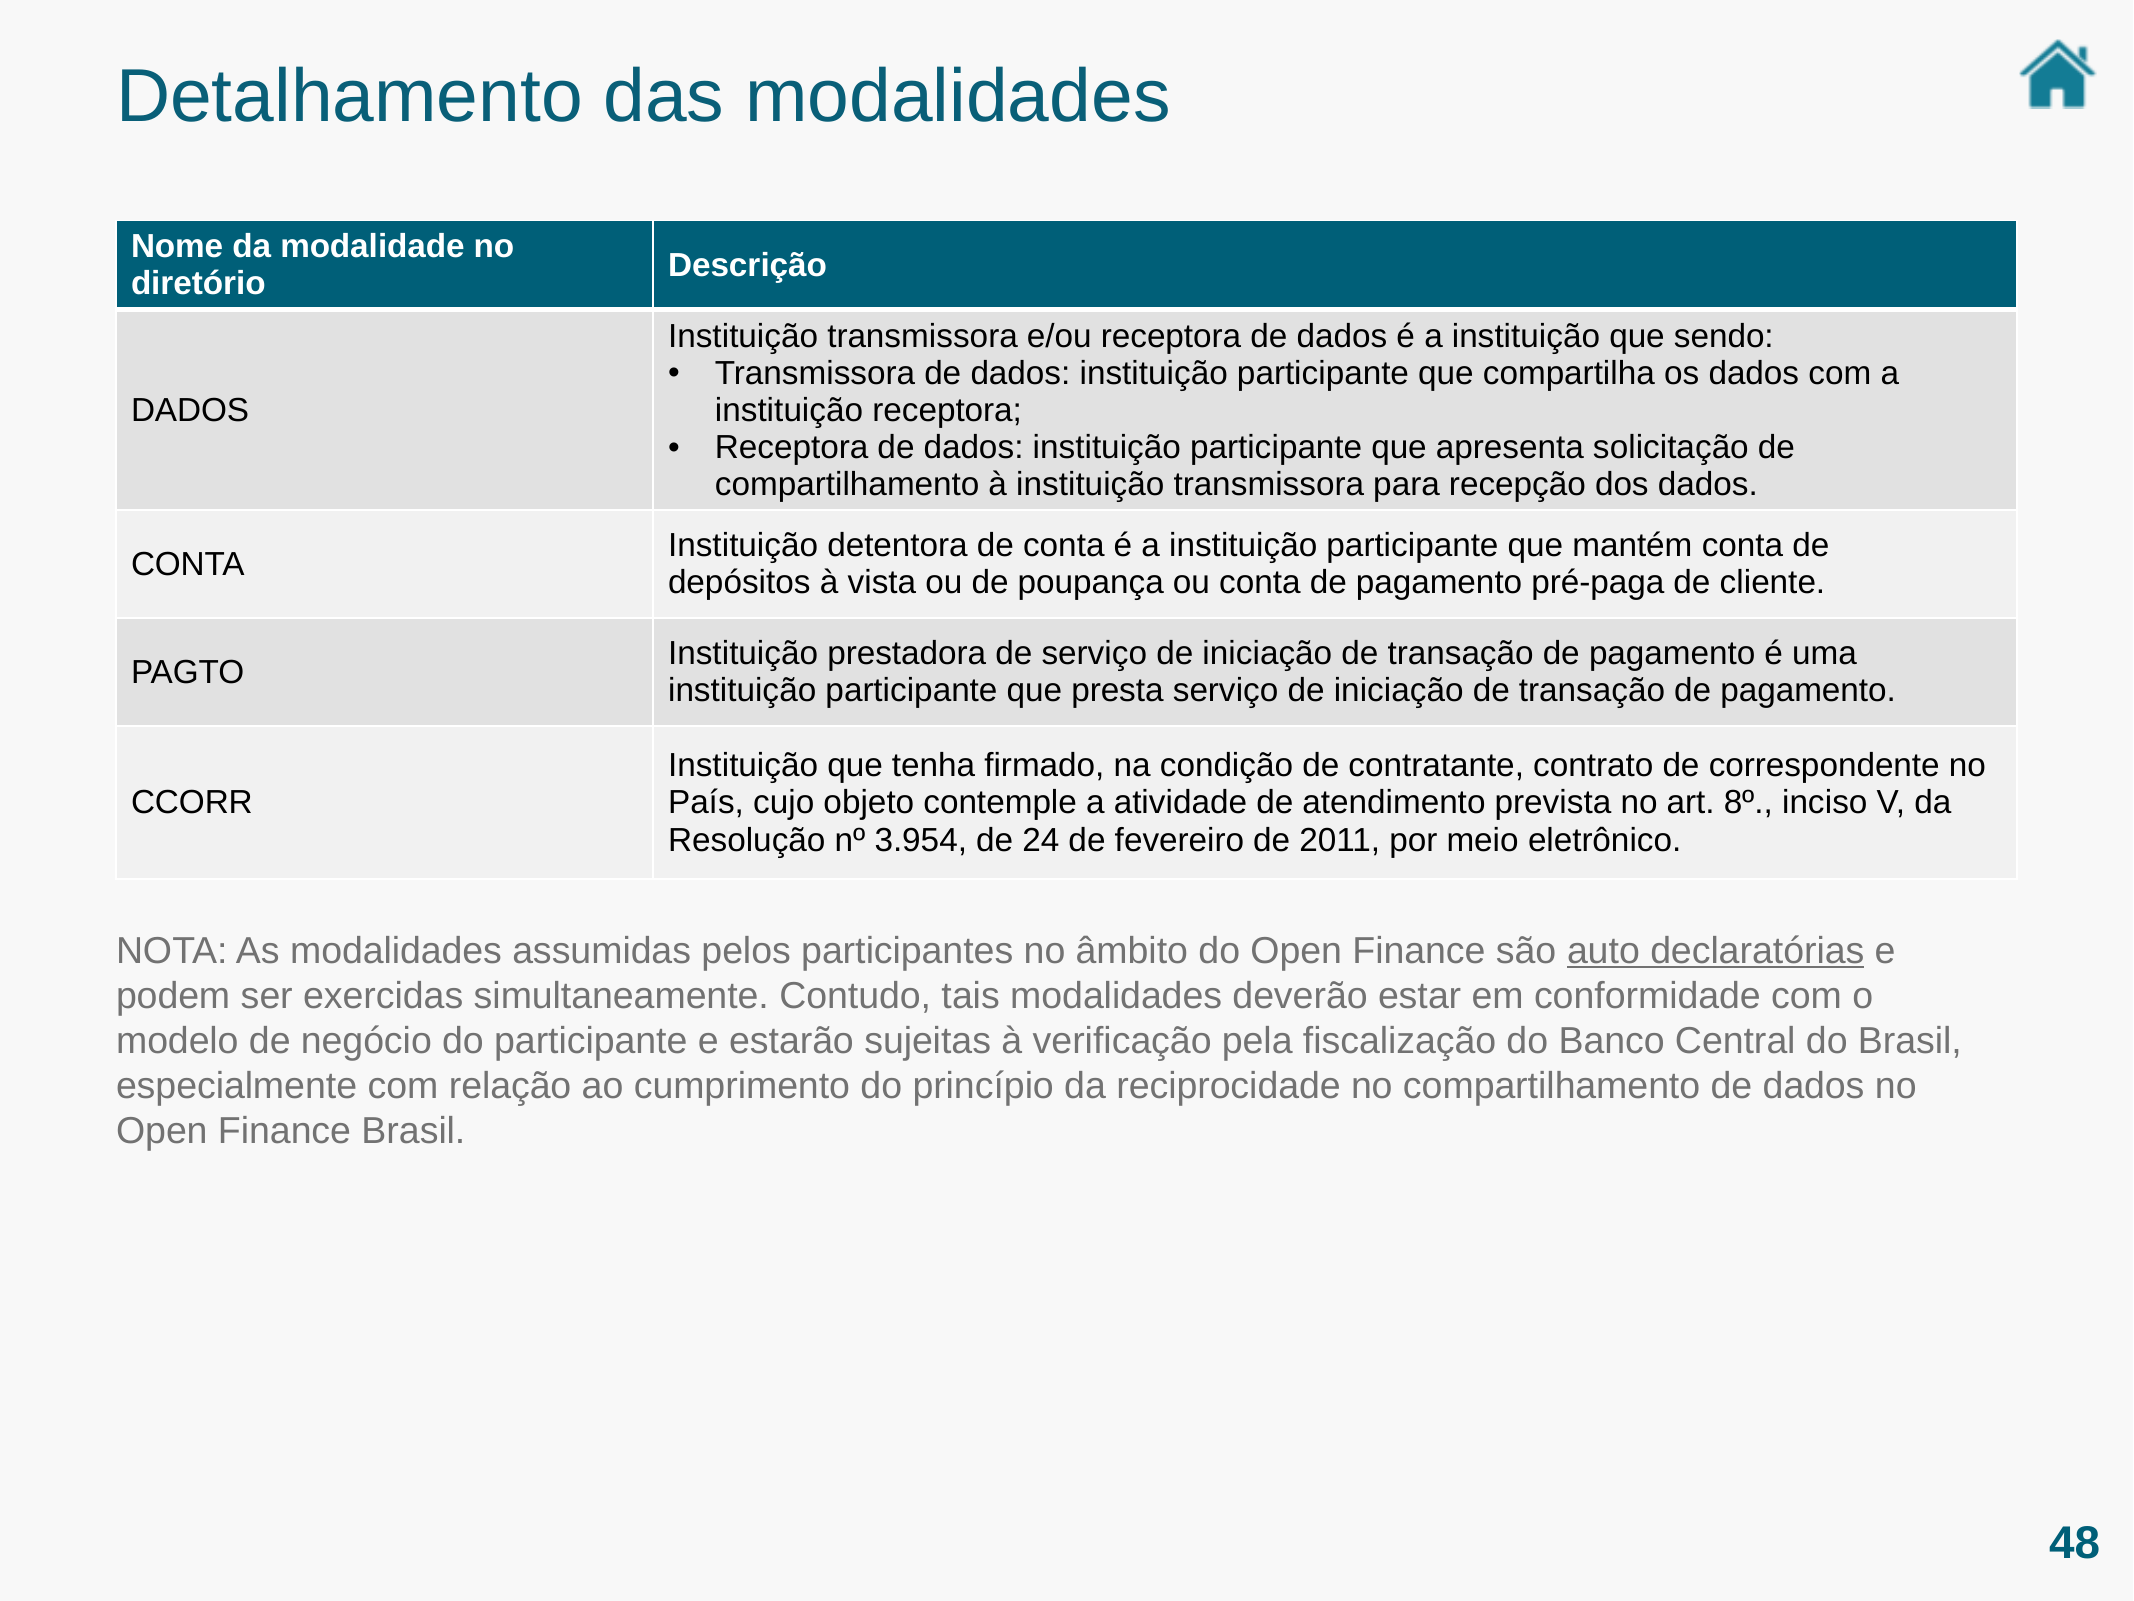

Detalhamento das modalidades
| Nome da modalidade no diretório | Descrição |
| --- | --- |
| DADOS | Instituição transmissora e/ou receptora de dados é a instituição que sendo: Transmissora de dados: instituição participante que compartilha os dados com a instituição receptora; Receptora de dados: instituição participante que apresenta solicitação de compartilhamento à instituição transmissora para recepção dos dados. |
| CONTA | Instituição detentora de conta é a instituição participante que mantém conta de depósitos à vista ou de poupança ou conta de pagamento pré-paga de cliente. |
| PAGTO | Instituição prestadora de serviço de iniciação de transação de pagamento é uma instituição participante que presta serviço de iniciação de transação de pagamento. |
| CCORR | Instituição que tenha firmado, na condição de contratante, contrato de correspondente no País, cujo objeto contemple a atividade de atendimento prevista no art. 8º., inciso V, da Resolução nº 3.954, de 24 de fevereiro de 2011, por meio eletrônico. |
NOTA: As modalidades assumidas pelos participantes no âmbito do Open Finance são auto declaratórias e podem ser exercidas simultaneamente. Contudo, tais modalidades deverão estar em conformidade com o modelo de negócio do participante e estarão sujeitas à verificação pela fiscalização do Banco Central do Brasil, especialmente com relação ao cumprimento do princípio da reciprocidade no compartilhamento de dados no Open Finance Brasil.
48